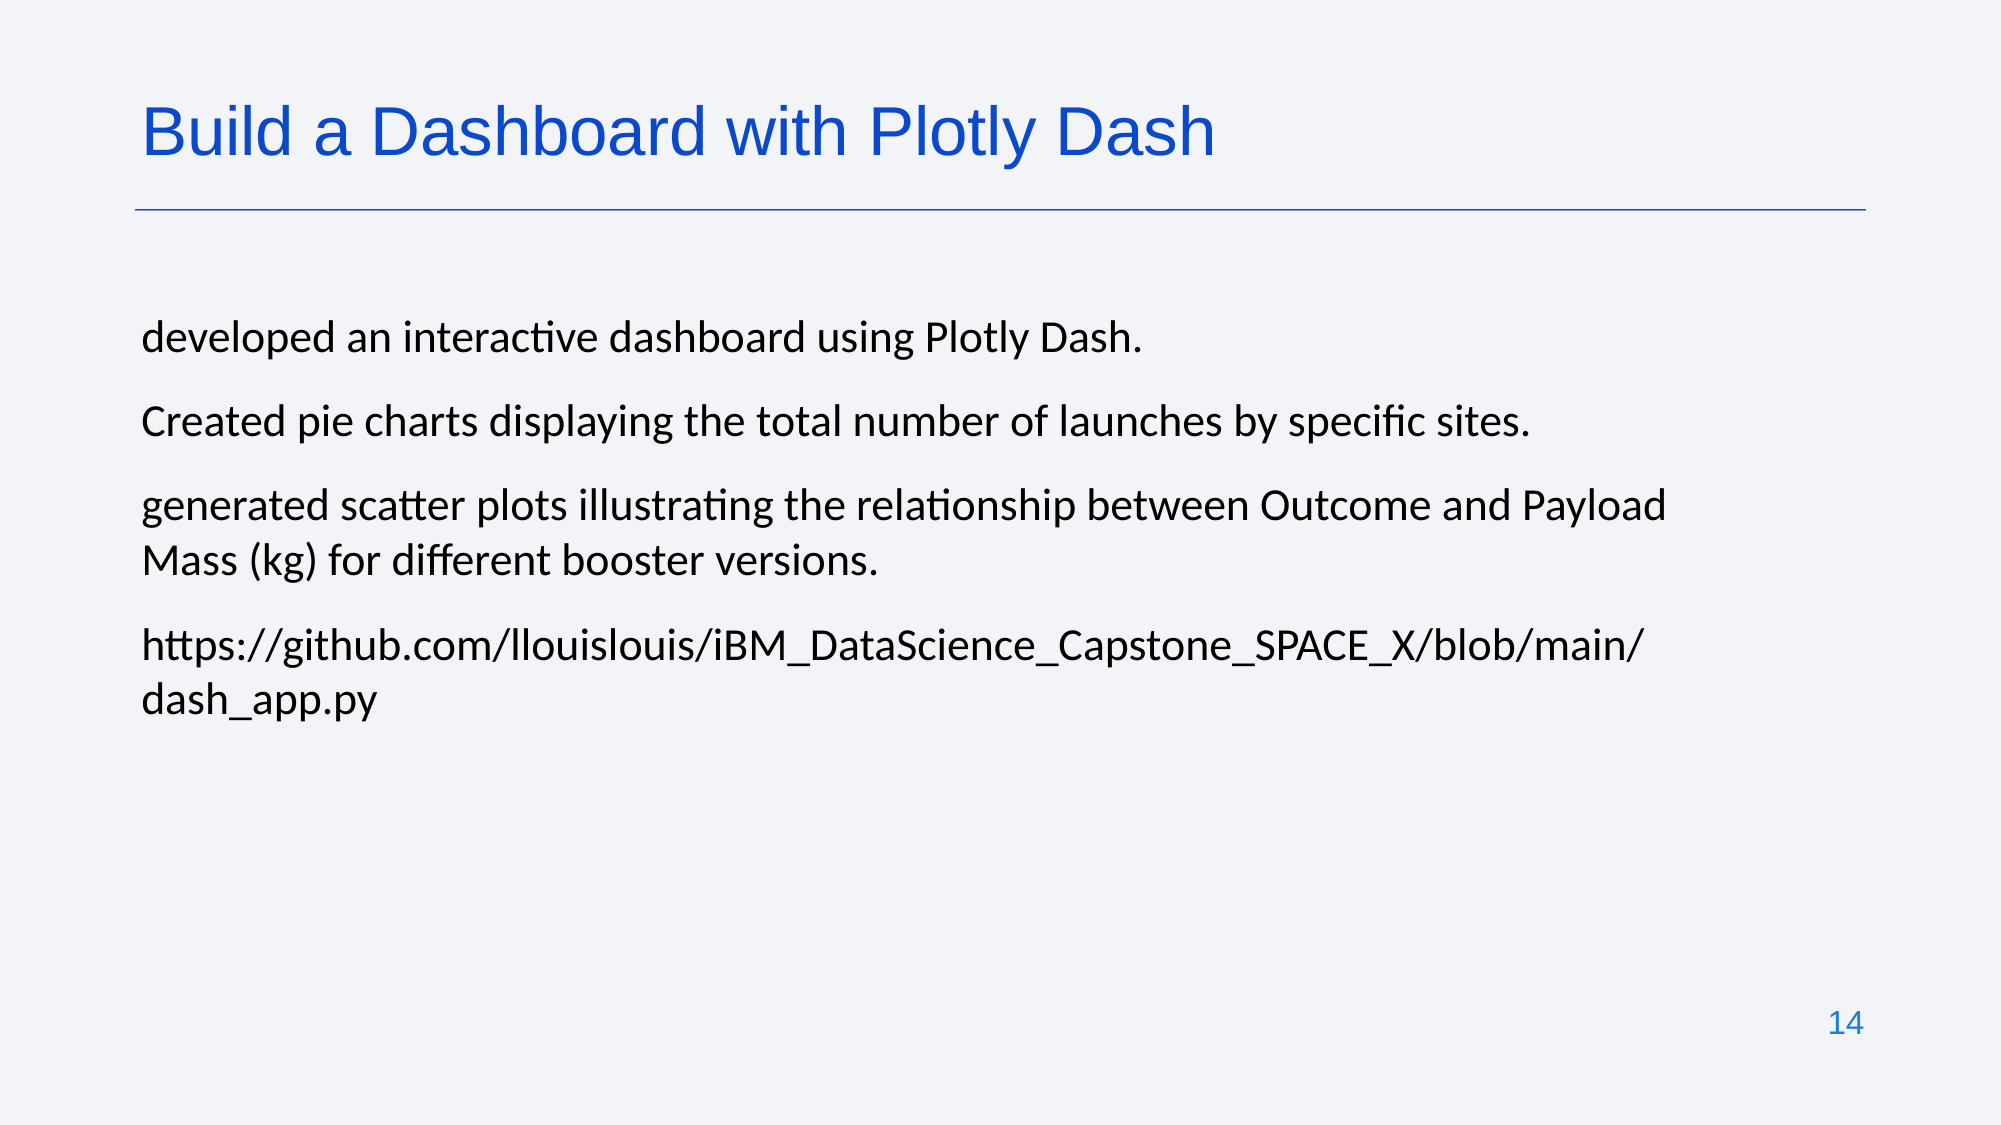

Build a Dashboard with Plotly Dash
developed an interactive dashboard using Plotly Dash.
Created pie charts displaying the total number of launches by specific sites.
generated scatter plots illustrating the relationship between Outcome and Payload Mass (kg) for different booster versions.
https://github.com/llouislouis/iBM_DataScience_Capstone_SPACE_X/blob/main/dash_app.py

14